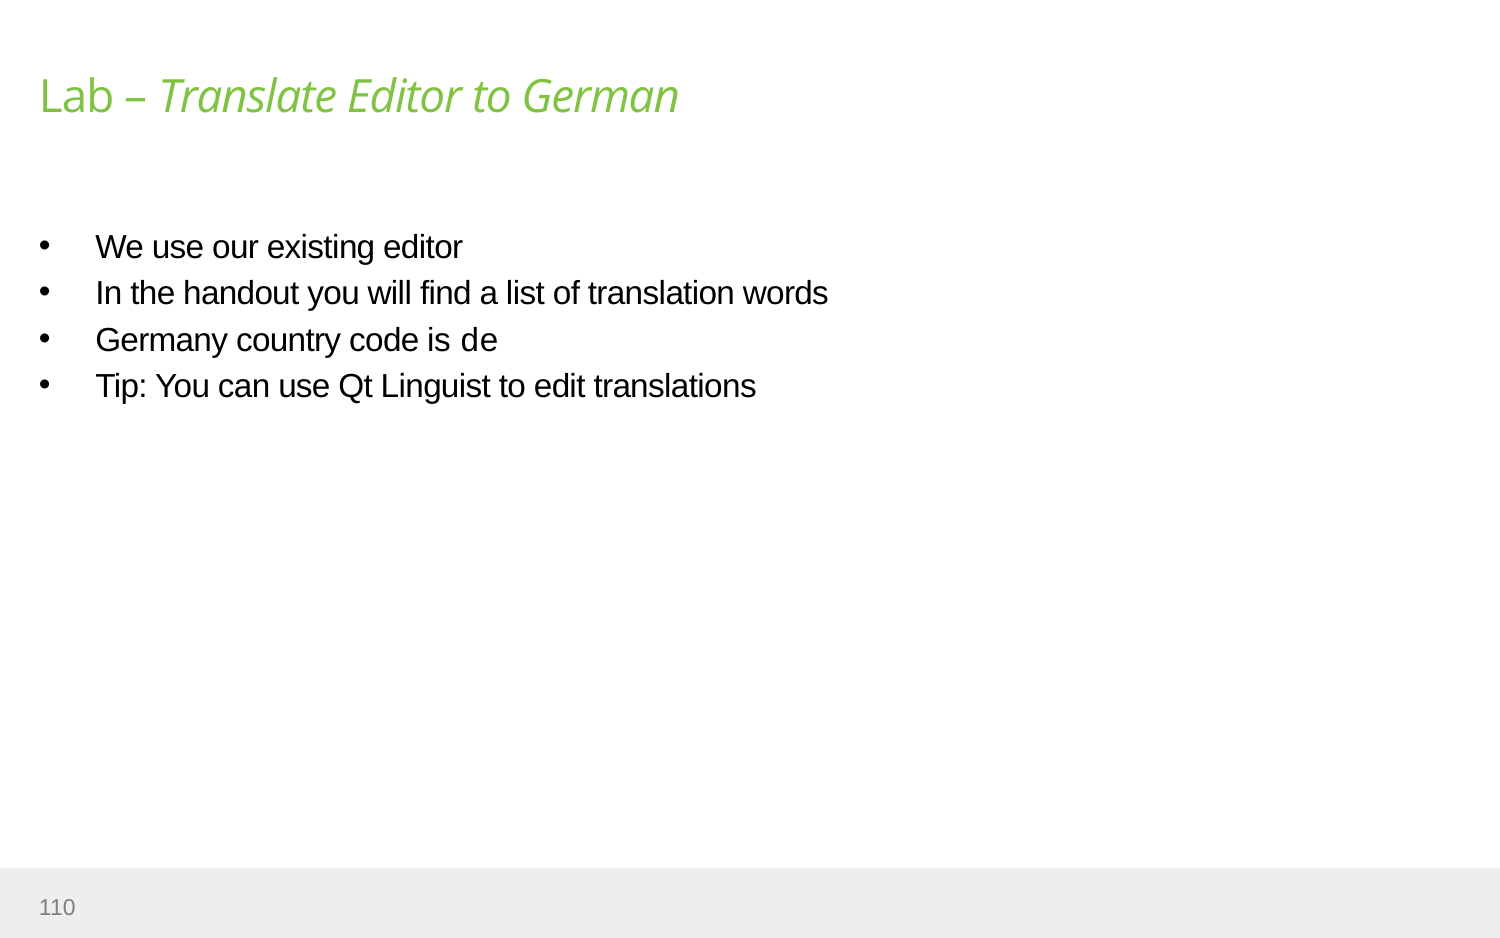

# Lab – Translate Editor to German
We use our existing editor
In the handout you will find a list of translation words
Germany country code is de
Tip: You can use Qt Linguist to edit translations
110